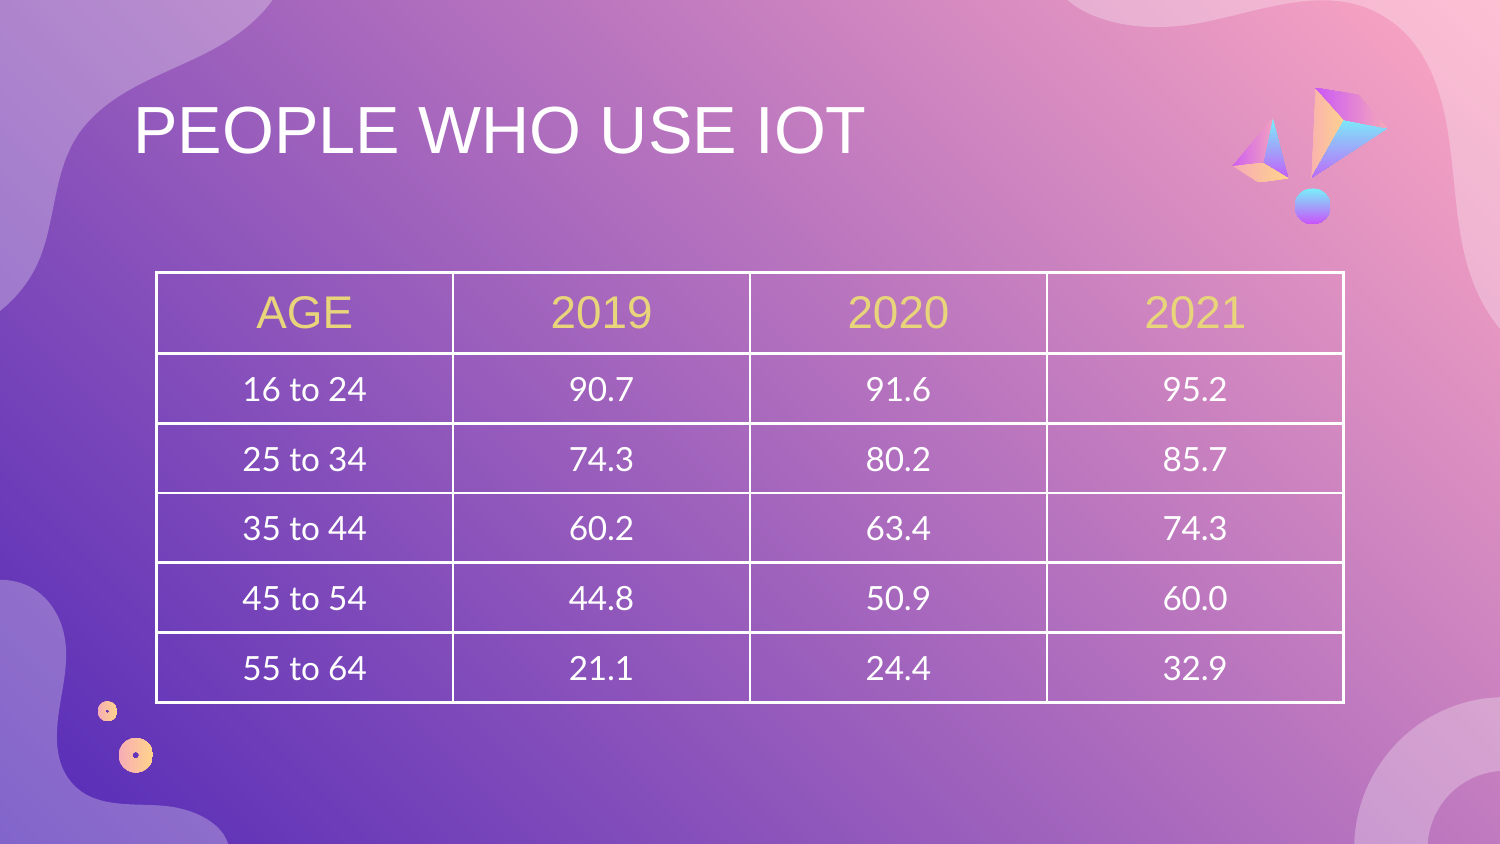

# PEOPLE WHO USE IOT

| AGE | 2019 | 2020 | 2021 |
| --- | --- | --- | --- |
| 16 to 24 | 90.7 | 91.6 | 95.2 |
| 25 to 34 | 74.3 | 80.2 | 85.7 |
| 35 to 44 | 60.2 | 63.4 | 74.3 |
| 45 to 54 | 44.8 | 50.9 | 60.0 |
| 55 to 64 | 21.1 | 24.4 | 32.9 |